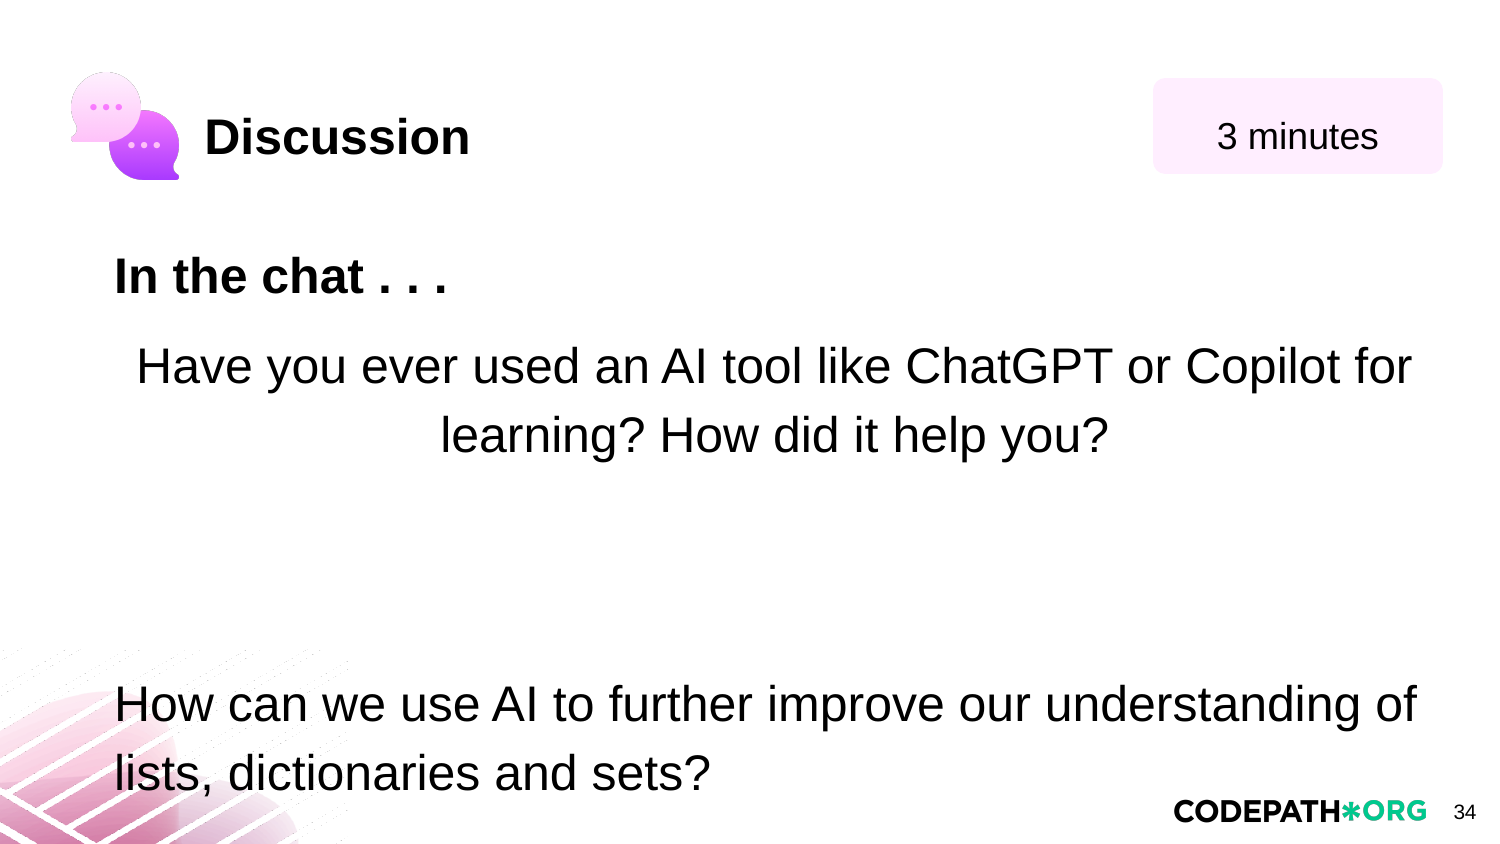

3 minutes
In the chat . . .
Have you ever used an AI tool like ChatGPT or Copilot for learning? How did it help you?

How can we use AI to further improve our understanding of lists, dictionaries and sets?
34